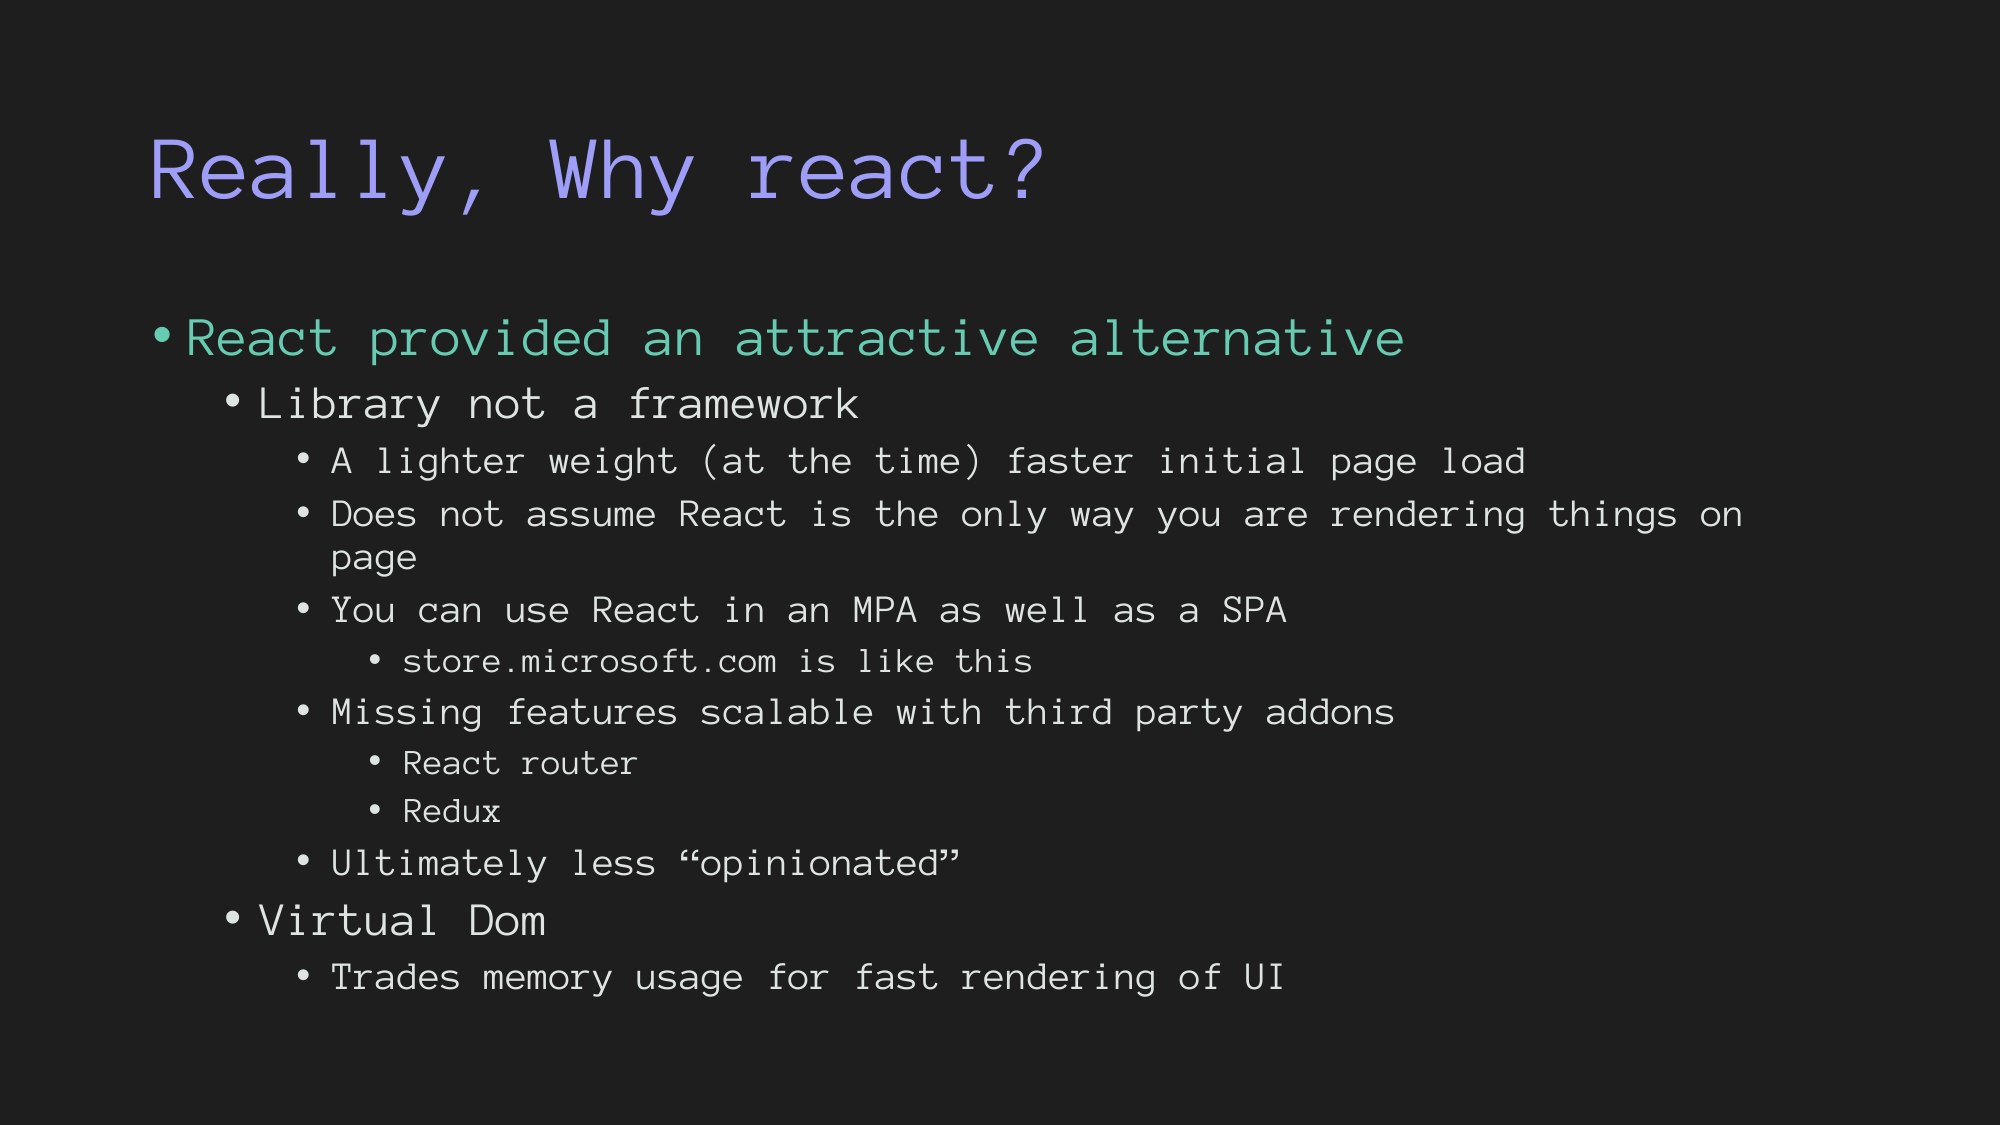

# Really, Why react?
React provided an attractive alternative
Library not a framework
A lighter weight (at the time) faster initial page load
Does not assume React is the only way you are rendering things on page
You can use React in an MPA as well as a SPA
store.microsoft.com is like this
Missing features scalable with third party addons
React router
Redux
Ultimately less “opinionated”
Virtual Dom
Trades memory usage for fast rendering of UI